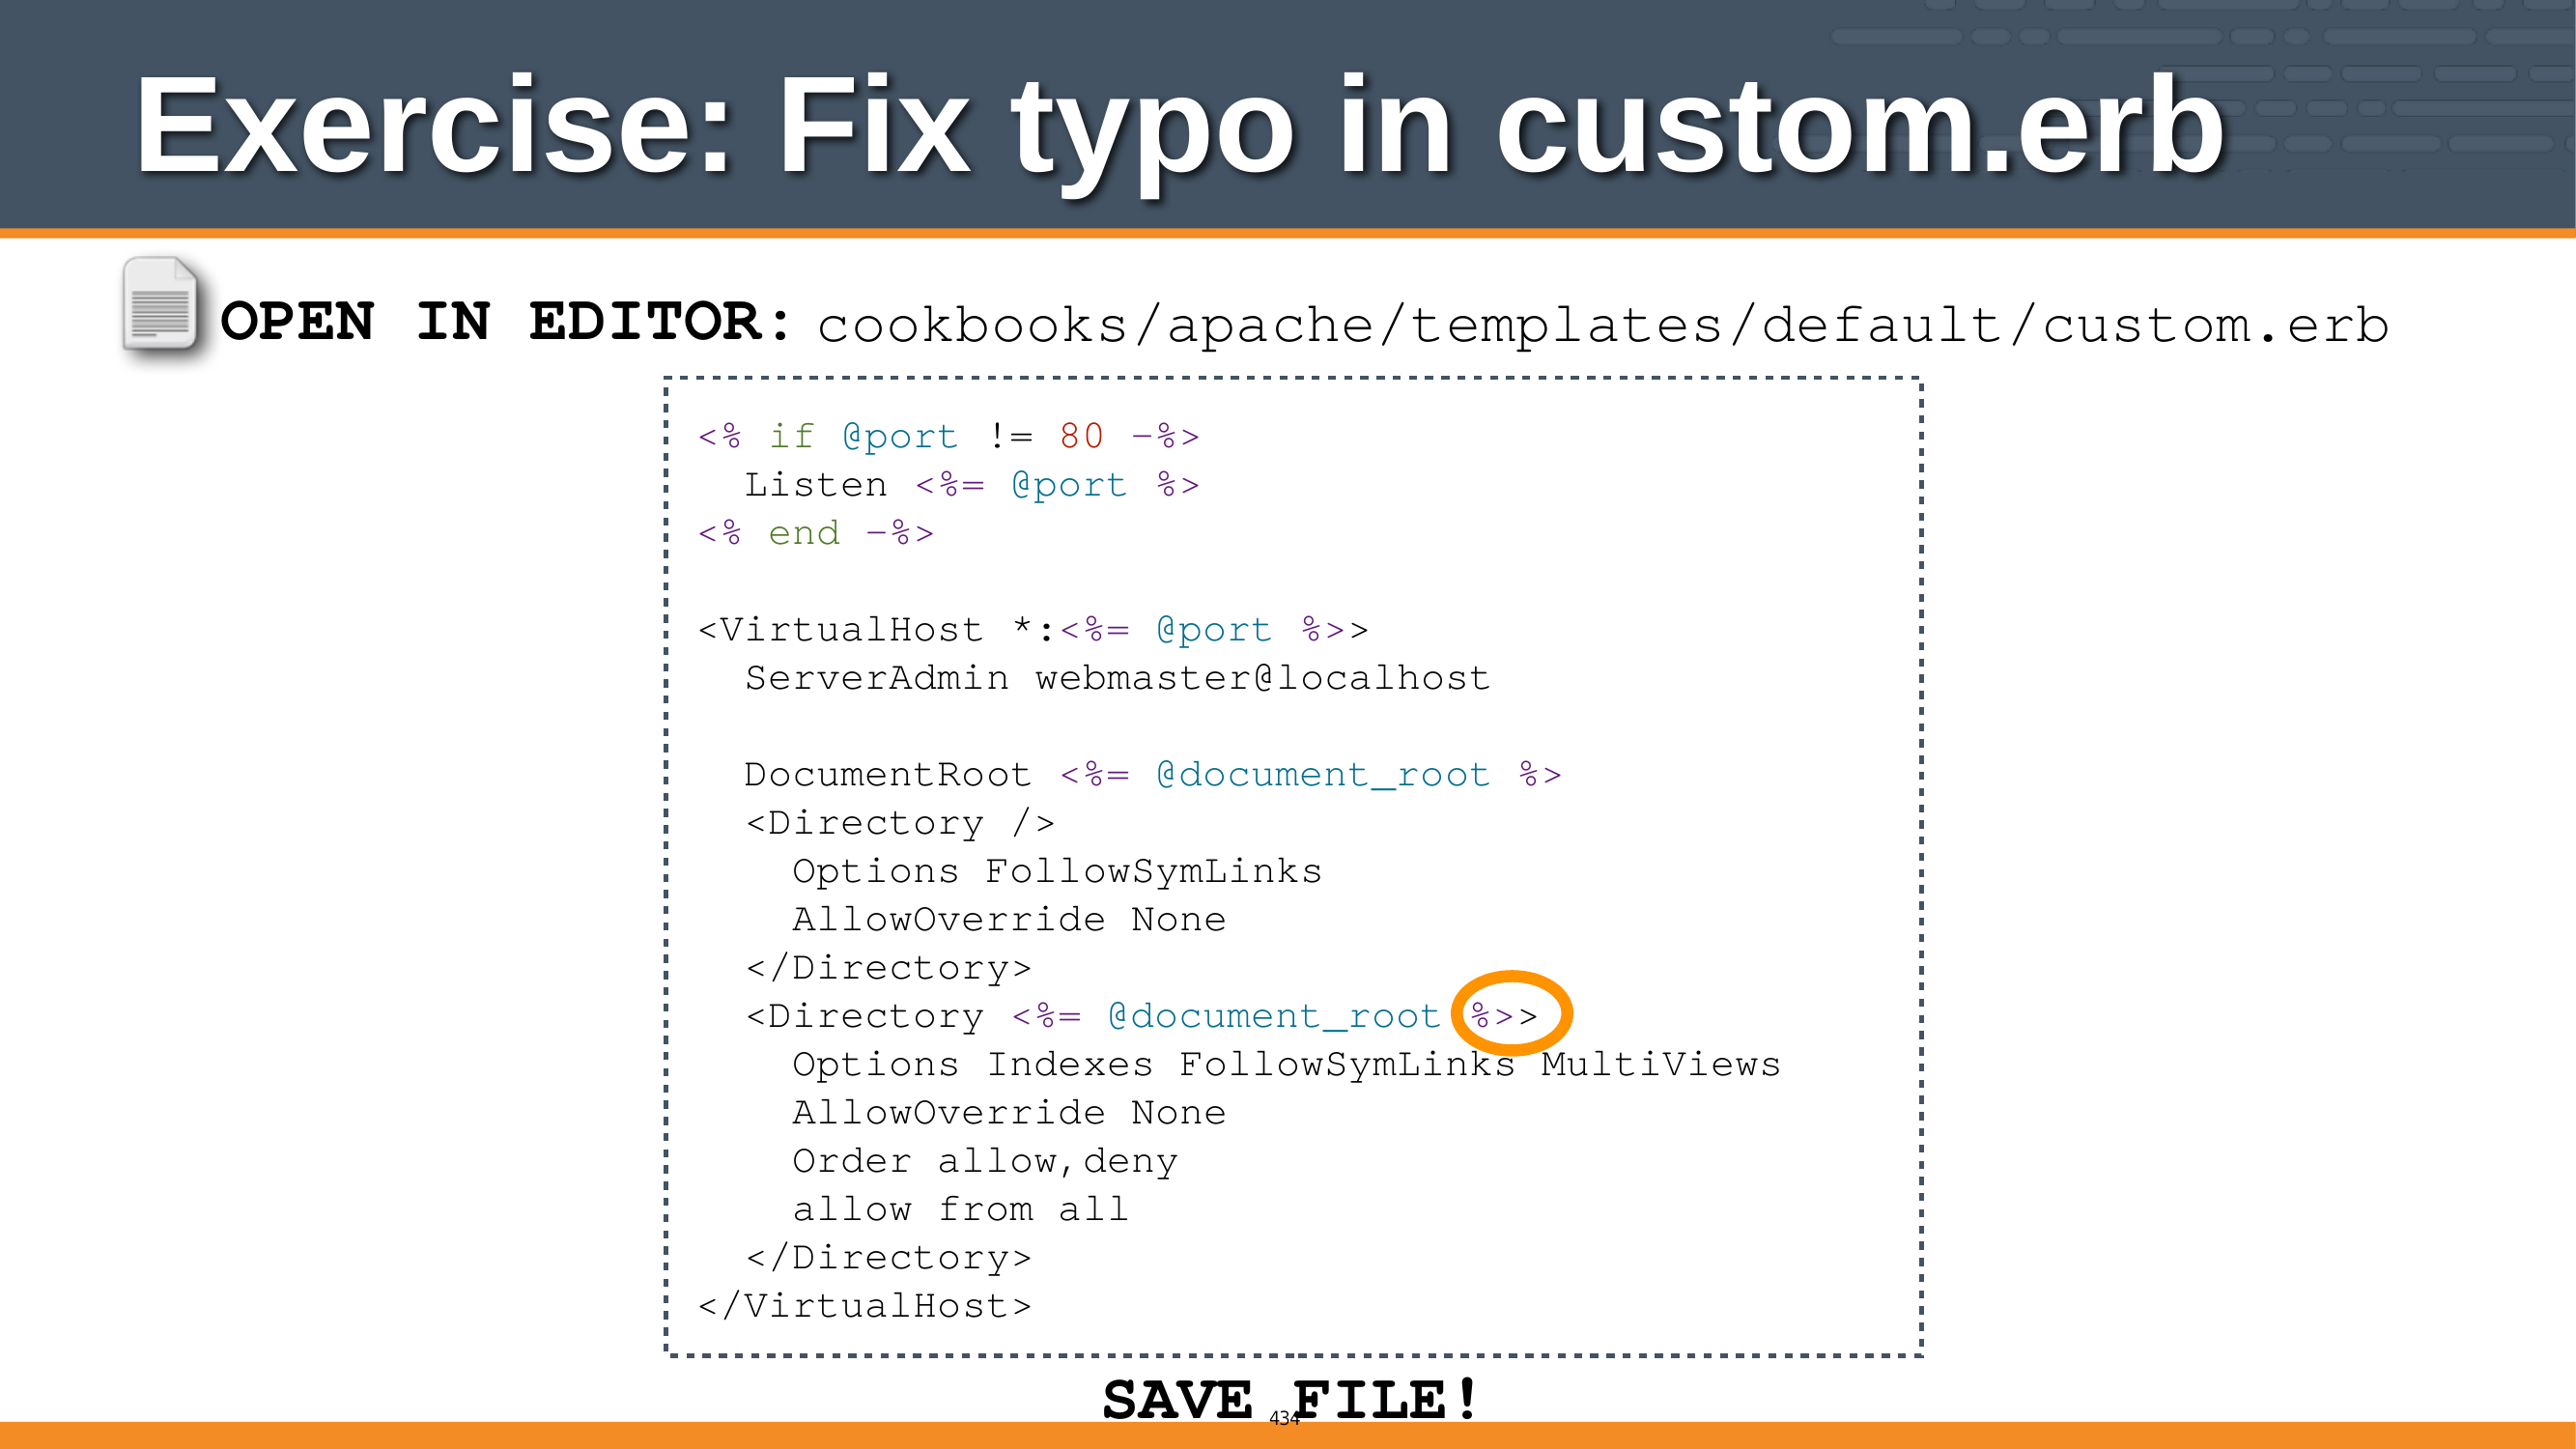

# Exercise: Fix typo in custom.erb
cookbooks/apache/templates/default/custom.erb
OPEN IN EDITOR:
<% if @port != 80 -%>
  Listen <%= @port %>
<% end -%>

<VirtualHost *:<%= @port %>>
  ServerAdmin webmaster@localhost

  DocumentRoot <%= @document_root %>
  <Directory />
    Options FollowSymLinks
    AllowOverride None
  </Directory>
  <Directory <%= @document_root %>>
    Options Indexes FollowSymLinks MultiViews
    AllowOverride None
    Order allow,deny
    allow from all
  </Directory>
</VirtualHost>

SAVE FILE!
434